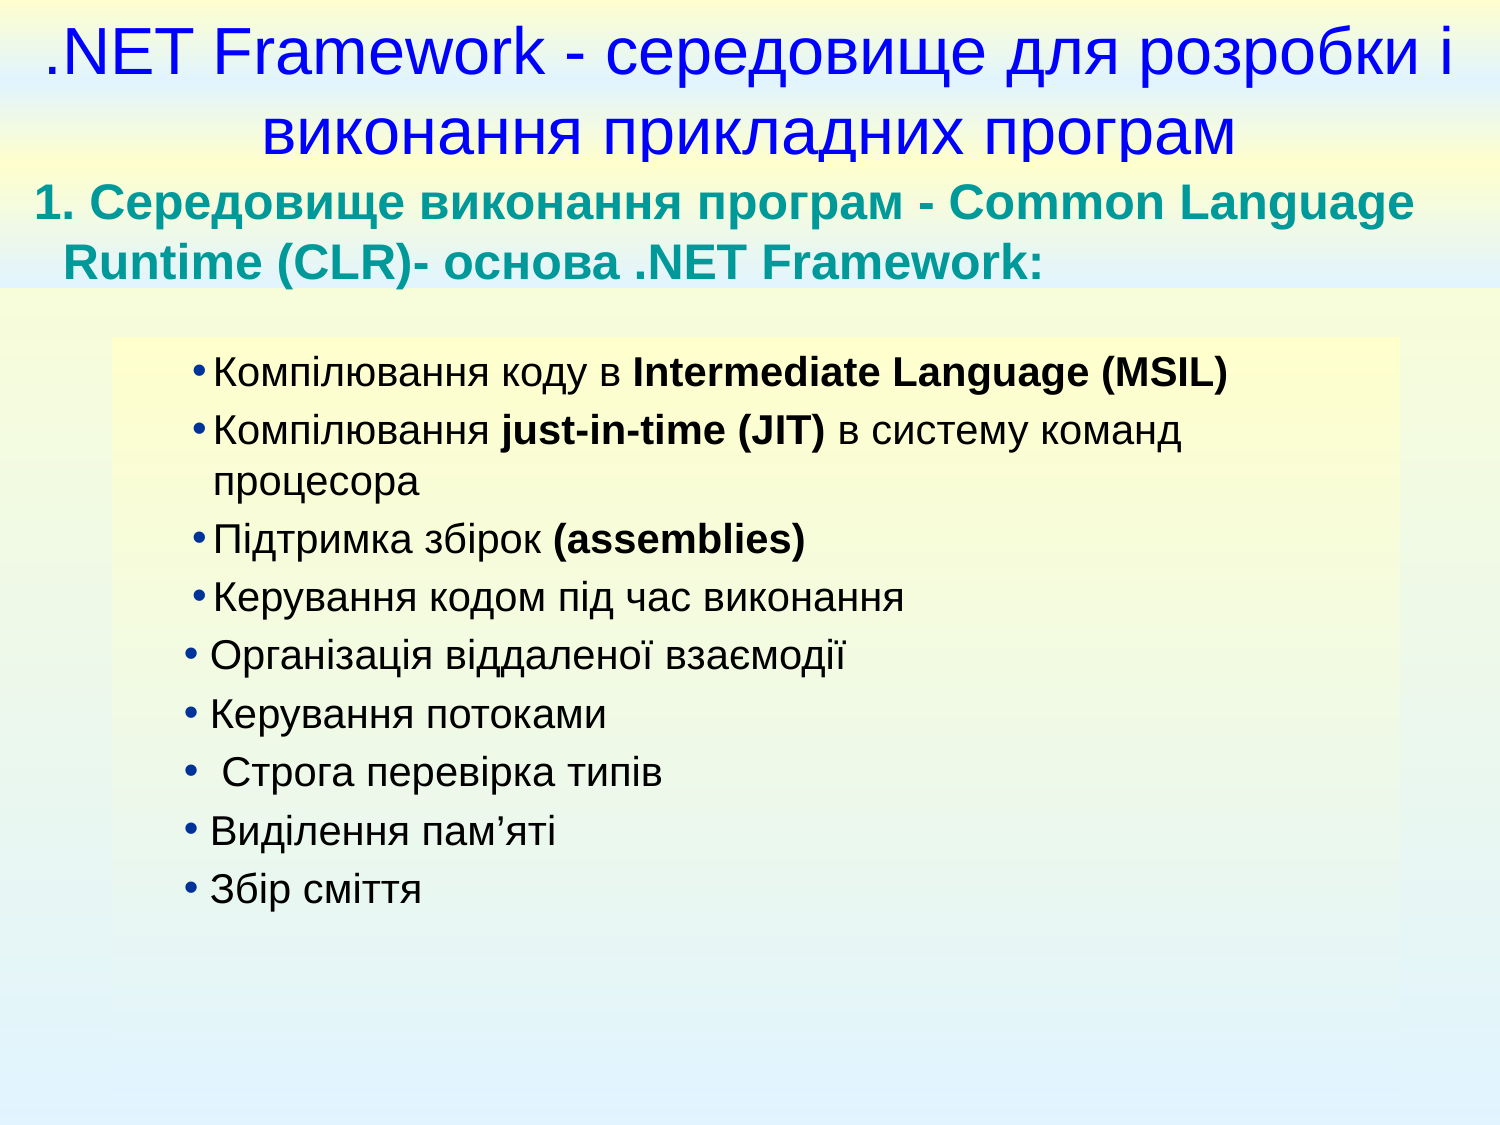

.NET Framework - середовище для розробки і виконання прикладних програм
1. Середовище виконання програм - Сommon Language Runtime (CLR)- основа .NET Framework:

Компілювання коду в Intermediate Language (MSIL)
Компілювання just-in-time (JIT) в систему команд процесора
Підтримка збірок (assemblies)
Керування кодом під час виконання
 Організація віддаленої взаємодії
 Керування потоками
  Строга перевірка типів
 Виділення пам’яті
 Збір сміття